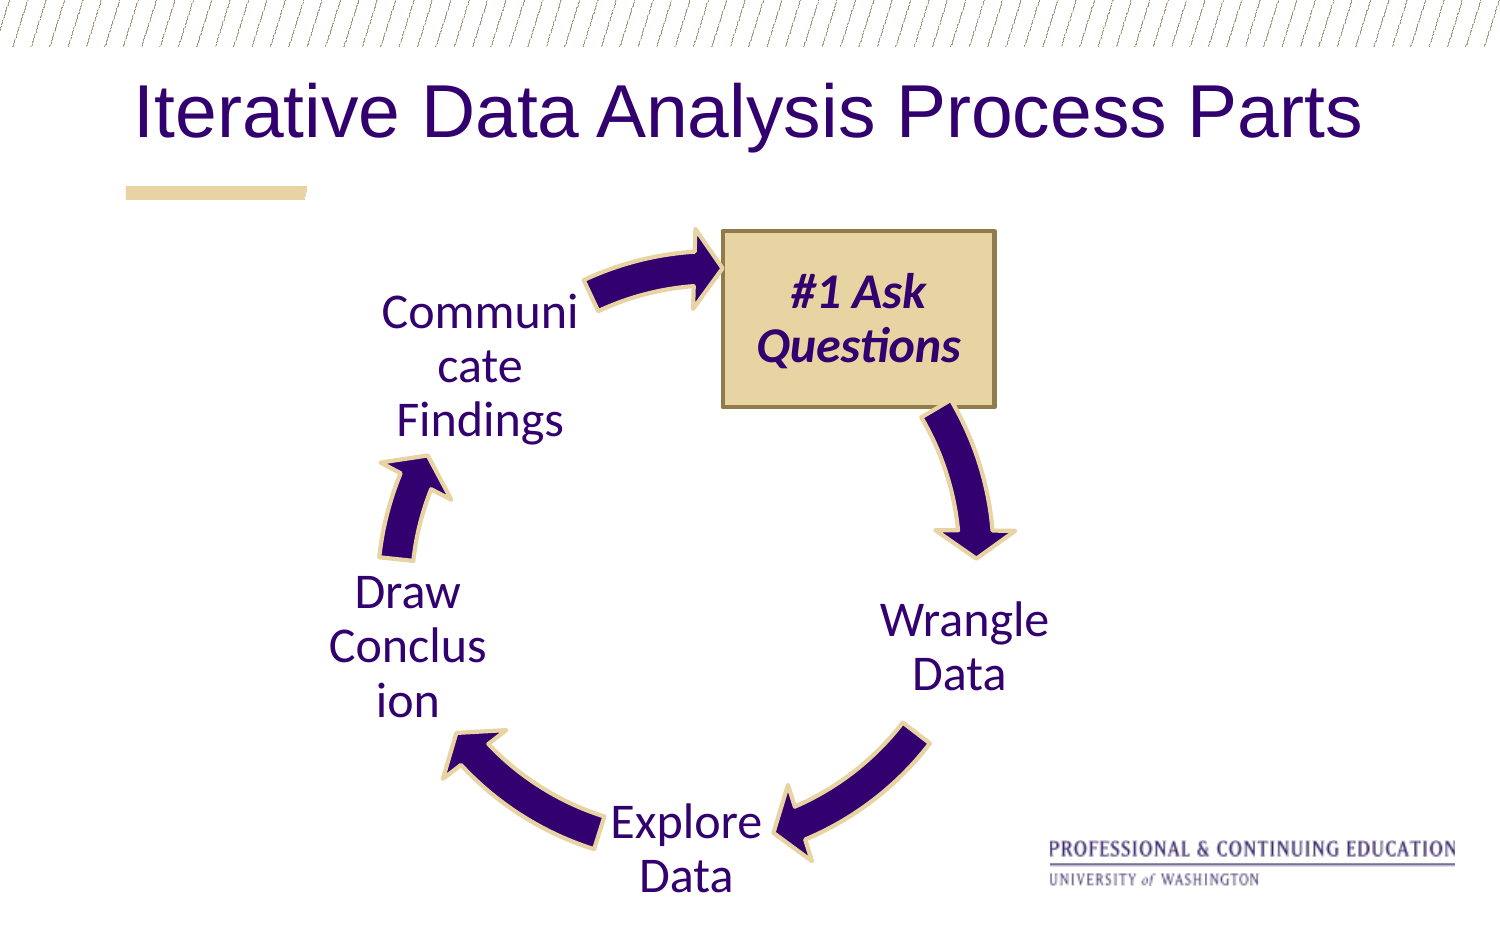

Iterative Data Analysis Process Parts
#1 Ask Questions
Wrangle Data
Explore Data
Draw Conclusion
Communicate Findings